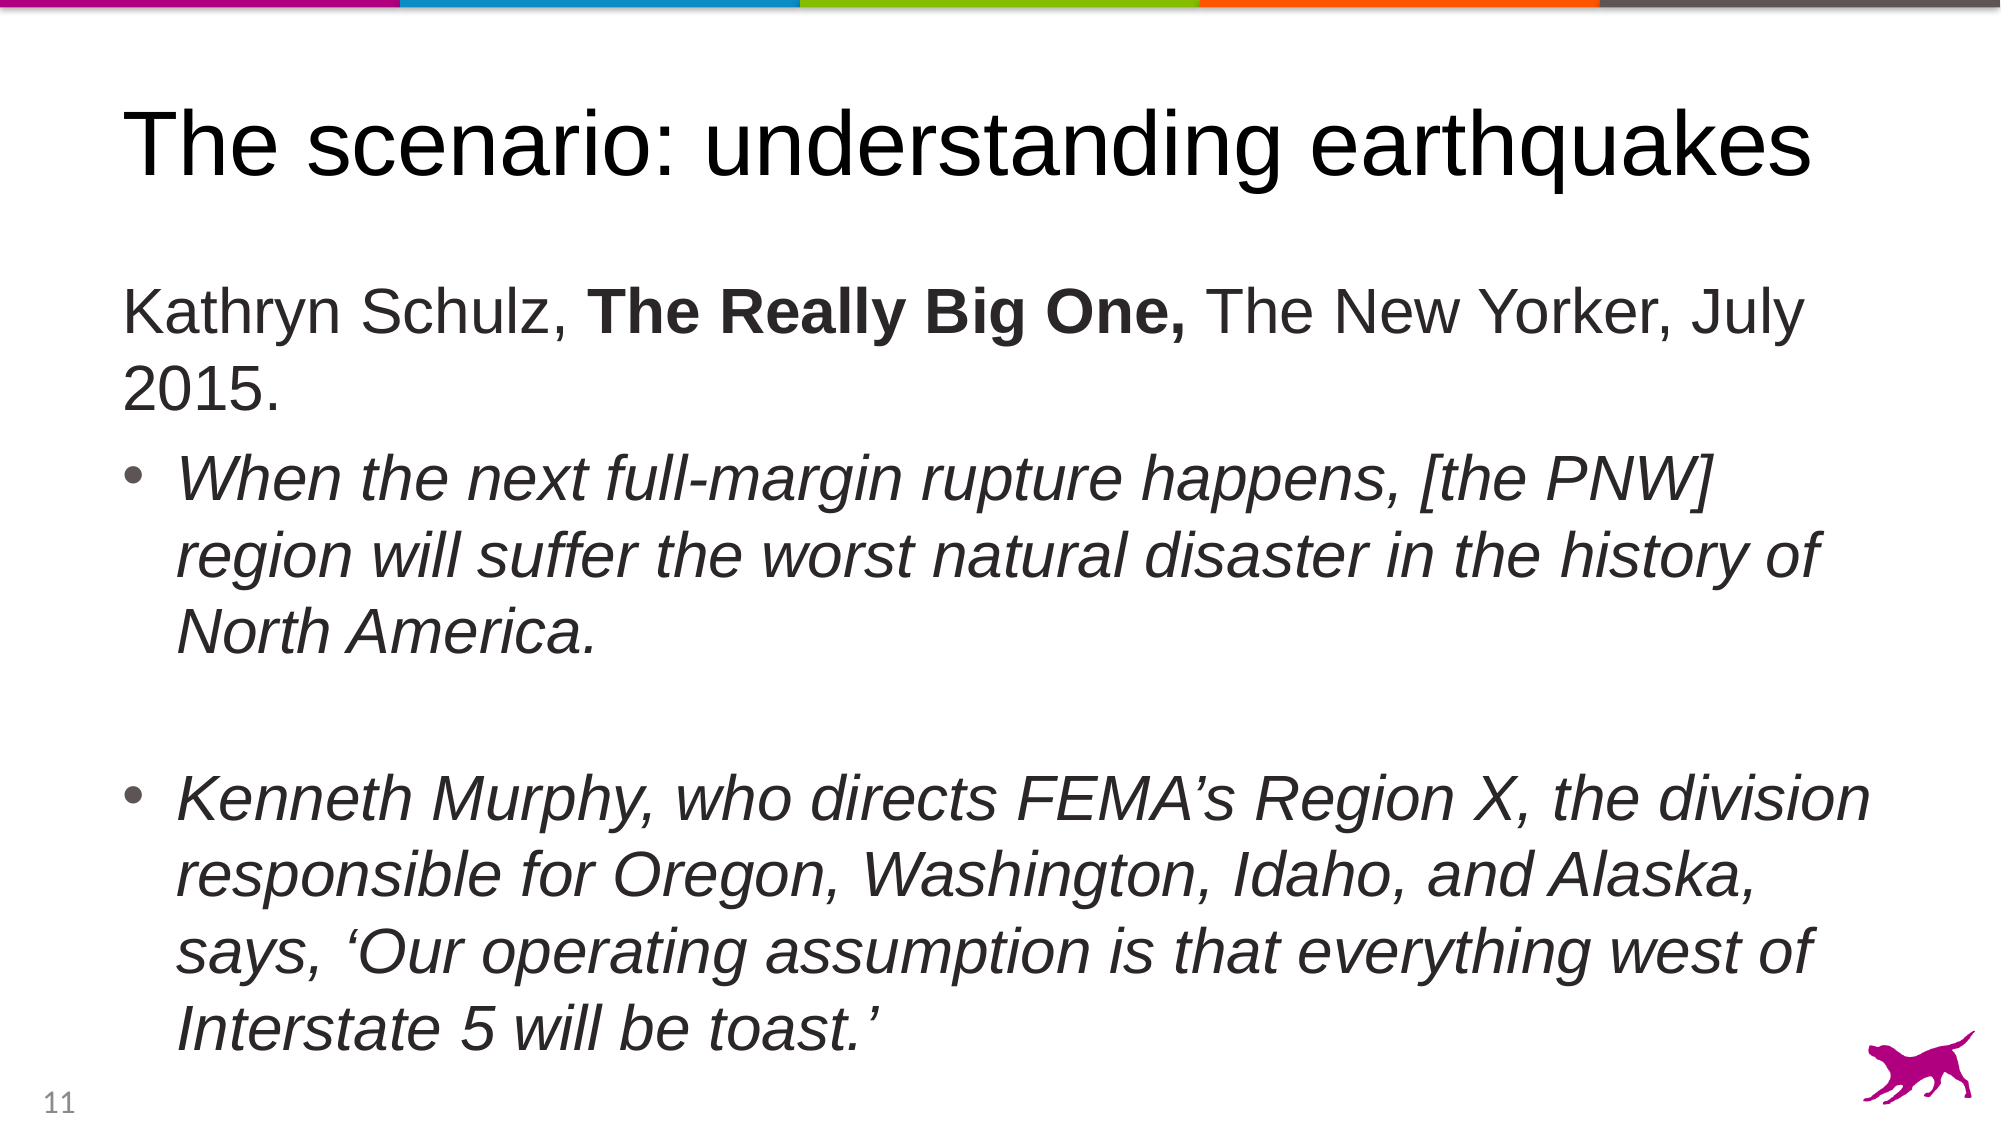

# The scenario: understanding earthquakes
Kathryn Schulz, The Really Big One, The New Yorker, July 2015.
When the next full-margin rupture happens, [the PNW] region will suffer the worst natural disaster in the history of North America.
Kenneth Murphy, who directs FEMA’s Region X, the division responsible for Oregon, Washington, Idaho, and Alaska, says, ‘Our operating assumption is that everything west of Interstate 5 will be toast.’